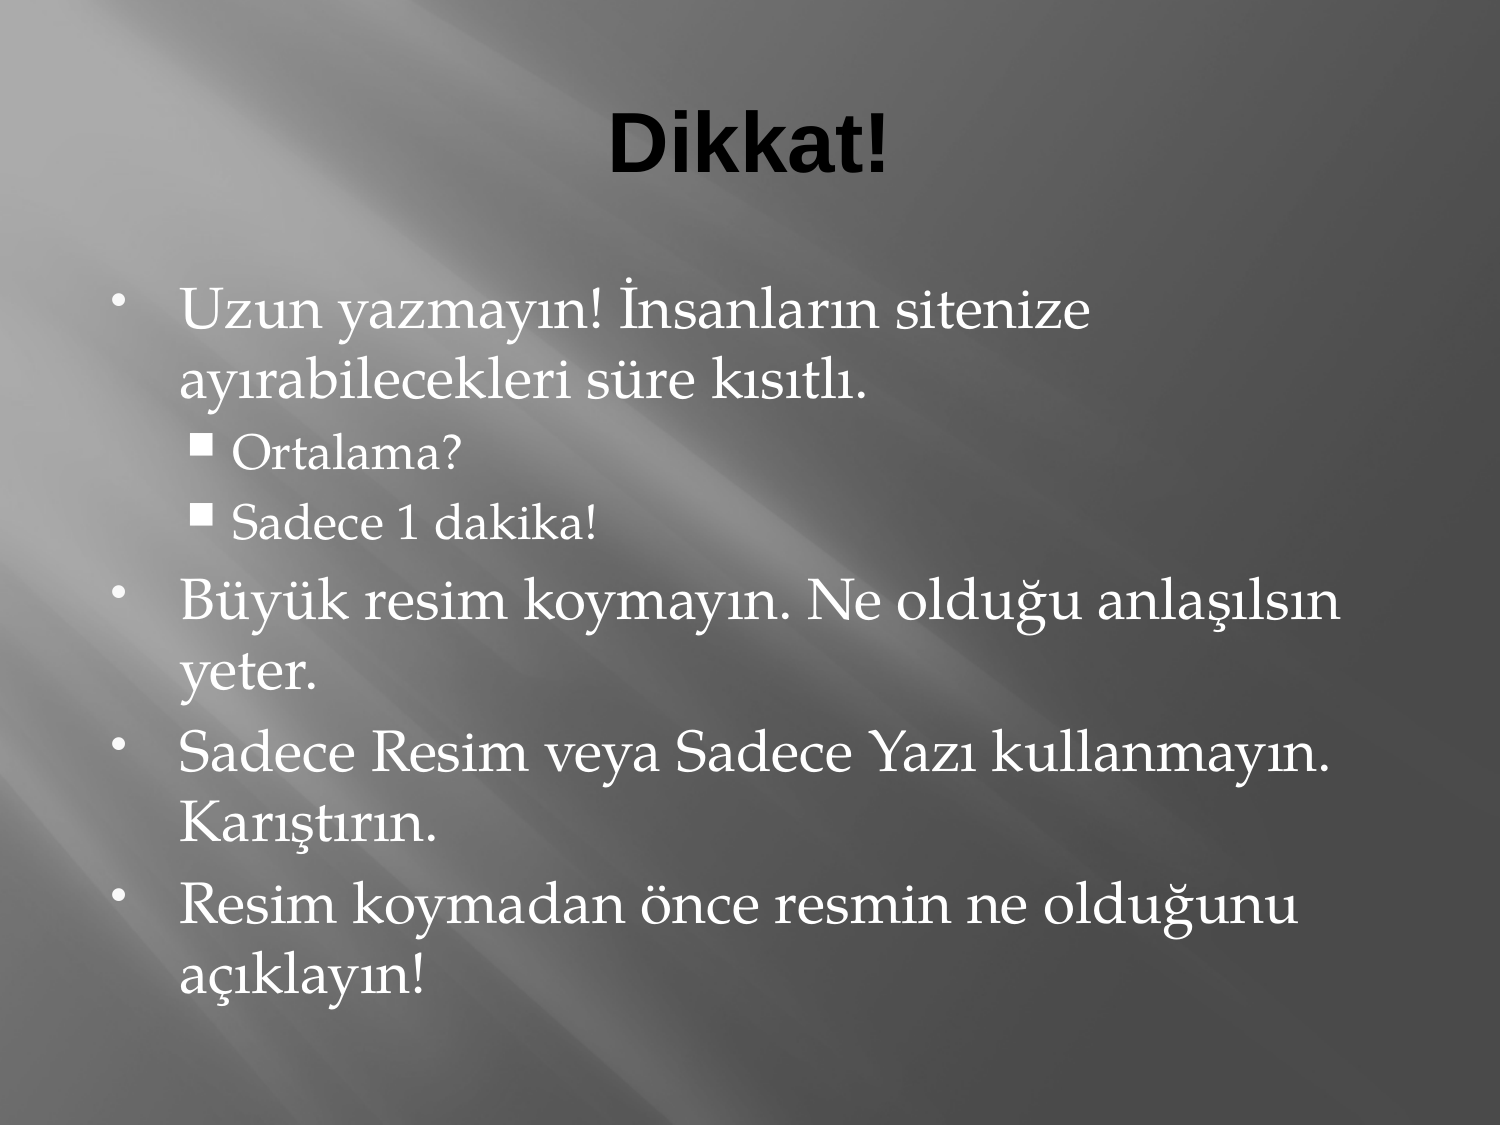

# Dikkat!
Uzun yazmayın! İnsanların sitenize ayırabilecekleri süre kısıtlı.
Ortalama?
Sadece 1 dakika!
Büyük resim koymayın. Ne olduğu anlaşılsın yeter.
Sadece Resim veya Sadece Yazı kullanmayın. Karıştırın.
Resim koymadan önce resmin ne olduğunu açıklayın!